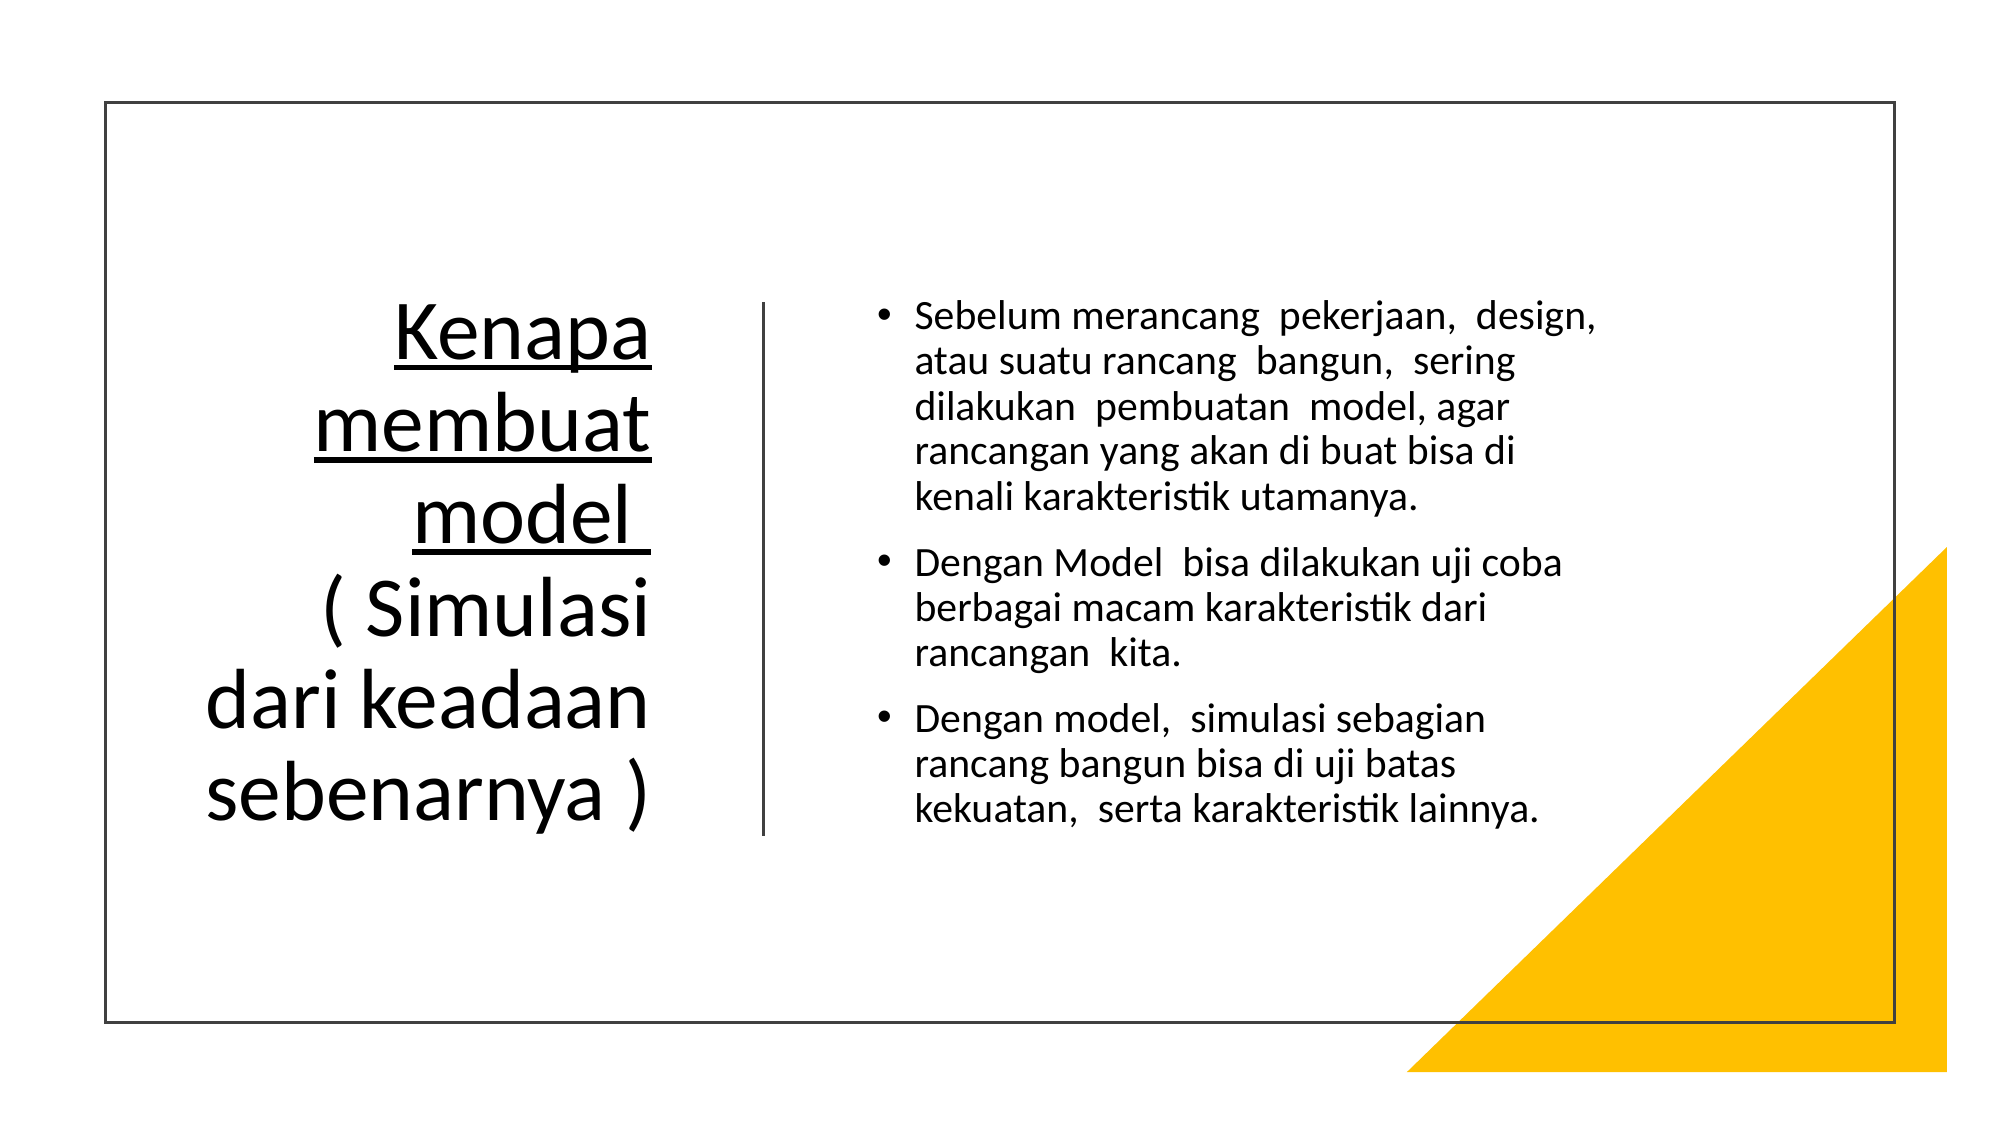

# Kenapa membuat model ( Simulasi dari keadaan sebenarnya )
Sebelum merancang  pekerjaan,  design,  atau suatu rancang  bangun,  sering  dilakukan  pembuatan  model, agar  rancangan yang akan di buat bisa di kenali karakteristik utamanya.
Dengan Model  bisa dilakukan uji coba berbagai macam karakteristik dari rancangan  kita.
Dengan model,  simulasi sebagian rancang bangun bisa di uji batas kekuatan,  serta karakteristik lainnya.